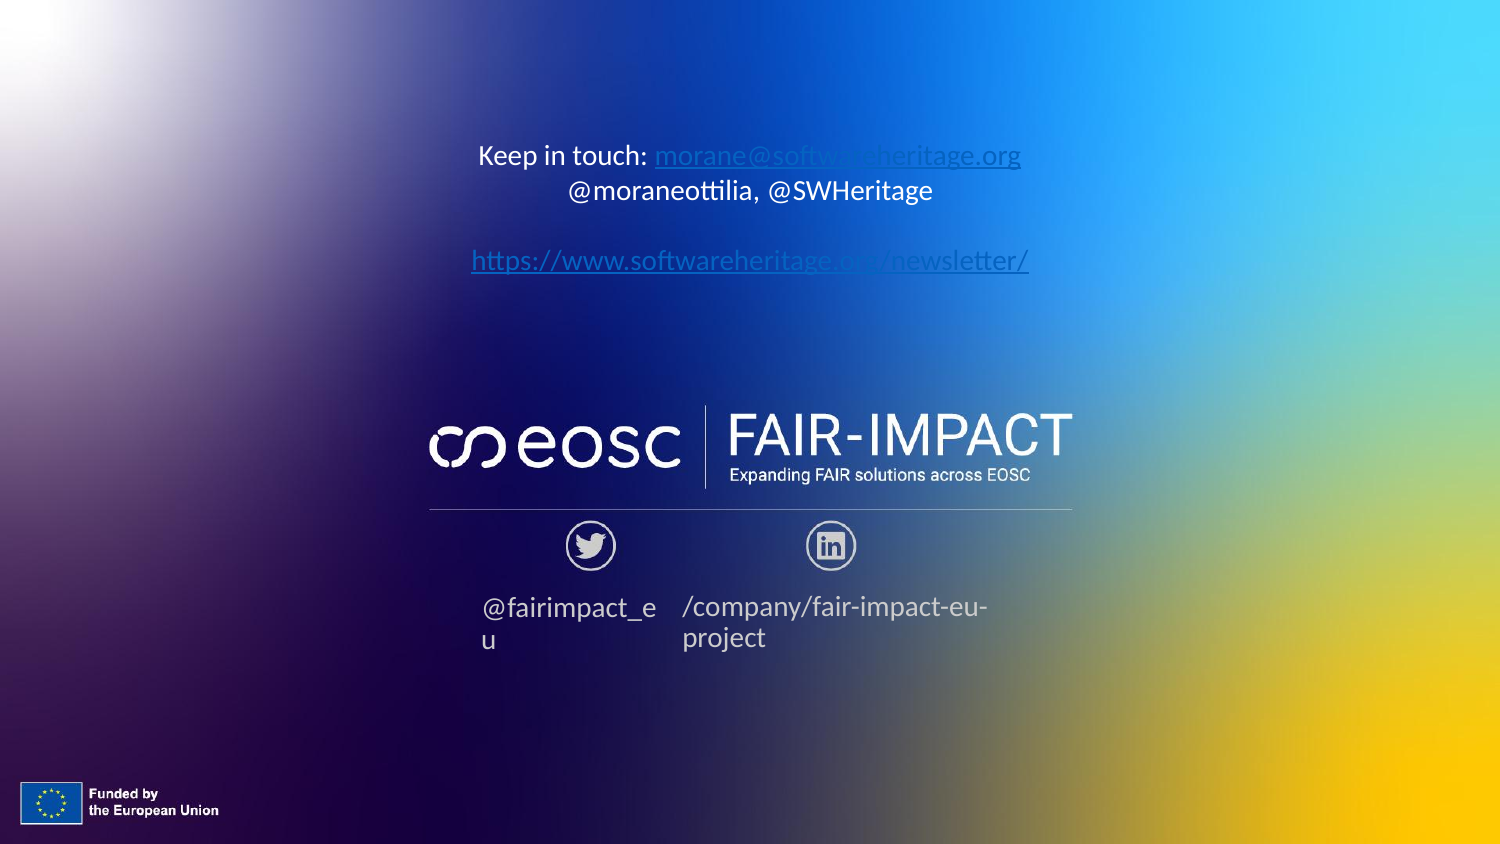

Keep in touch: morane@softwareheritage.org
@moraneottilia, @SWHeritage

https://www.softwareheritage.org/newsletter/